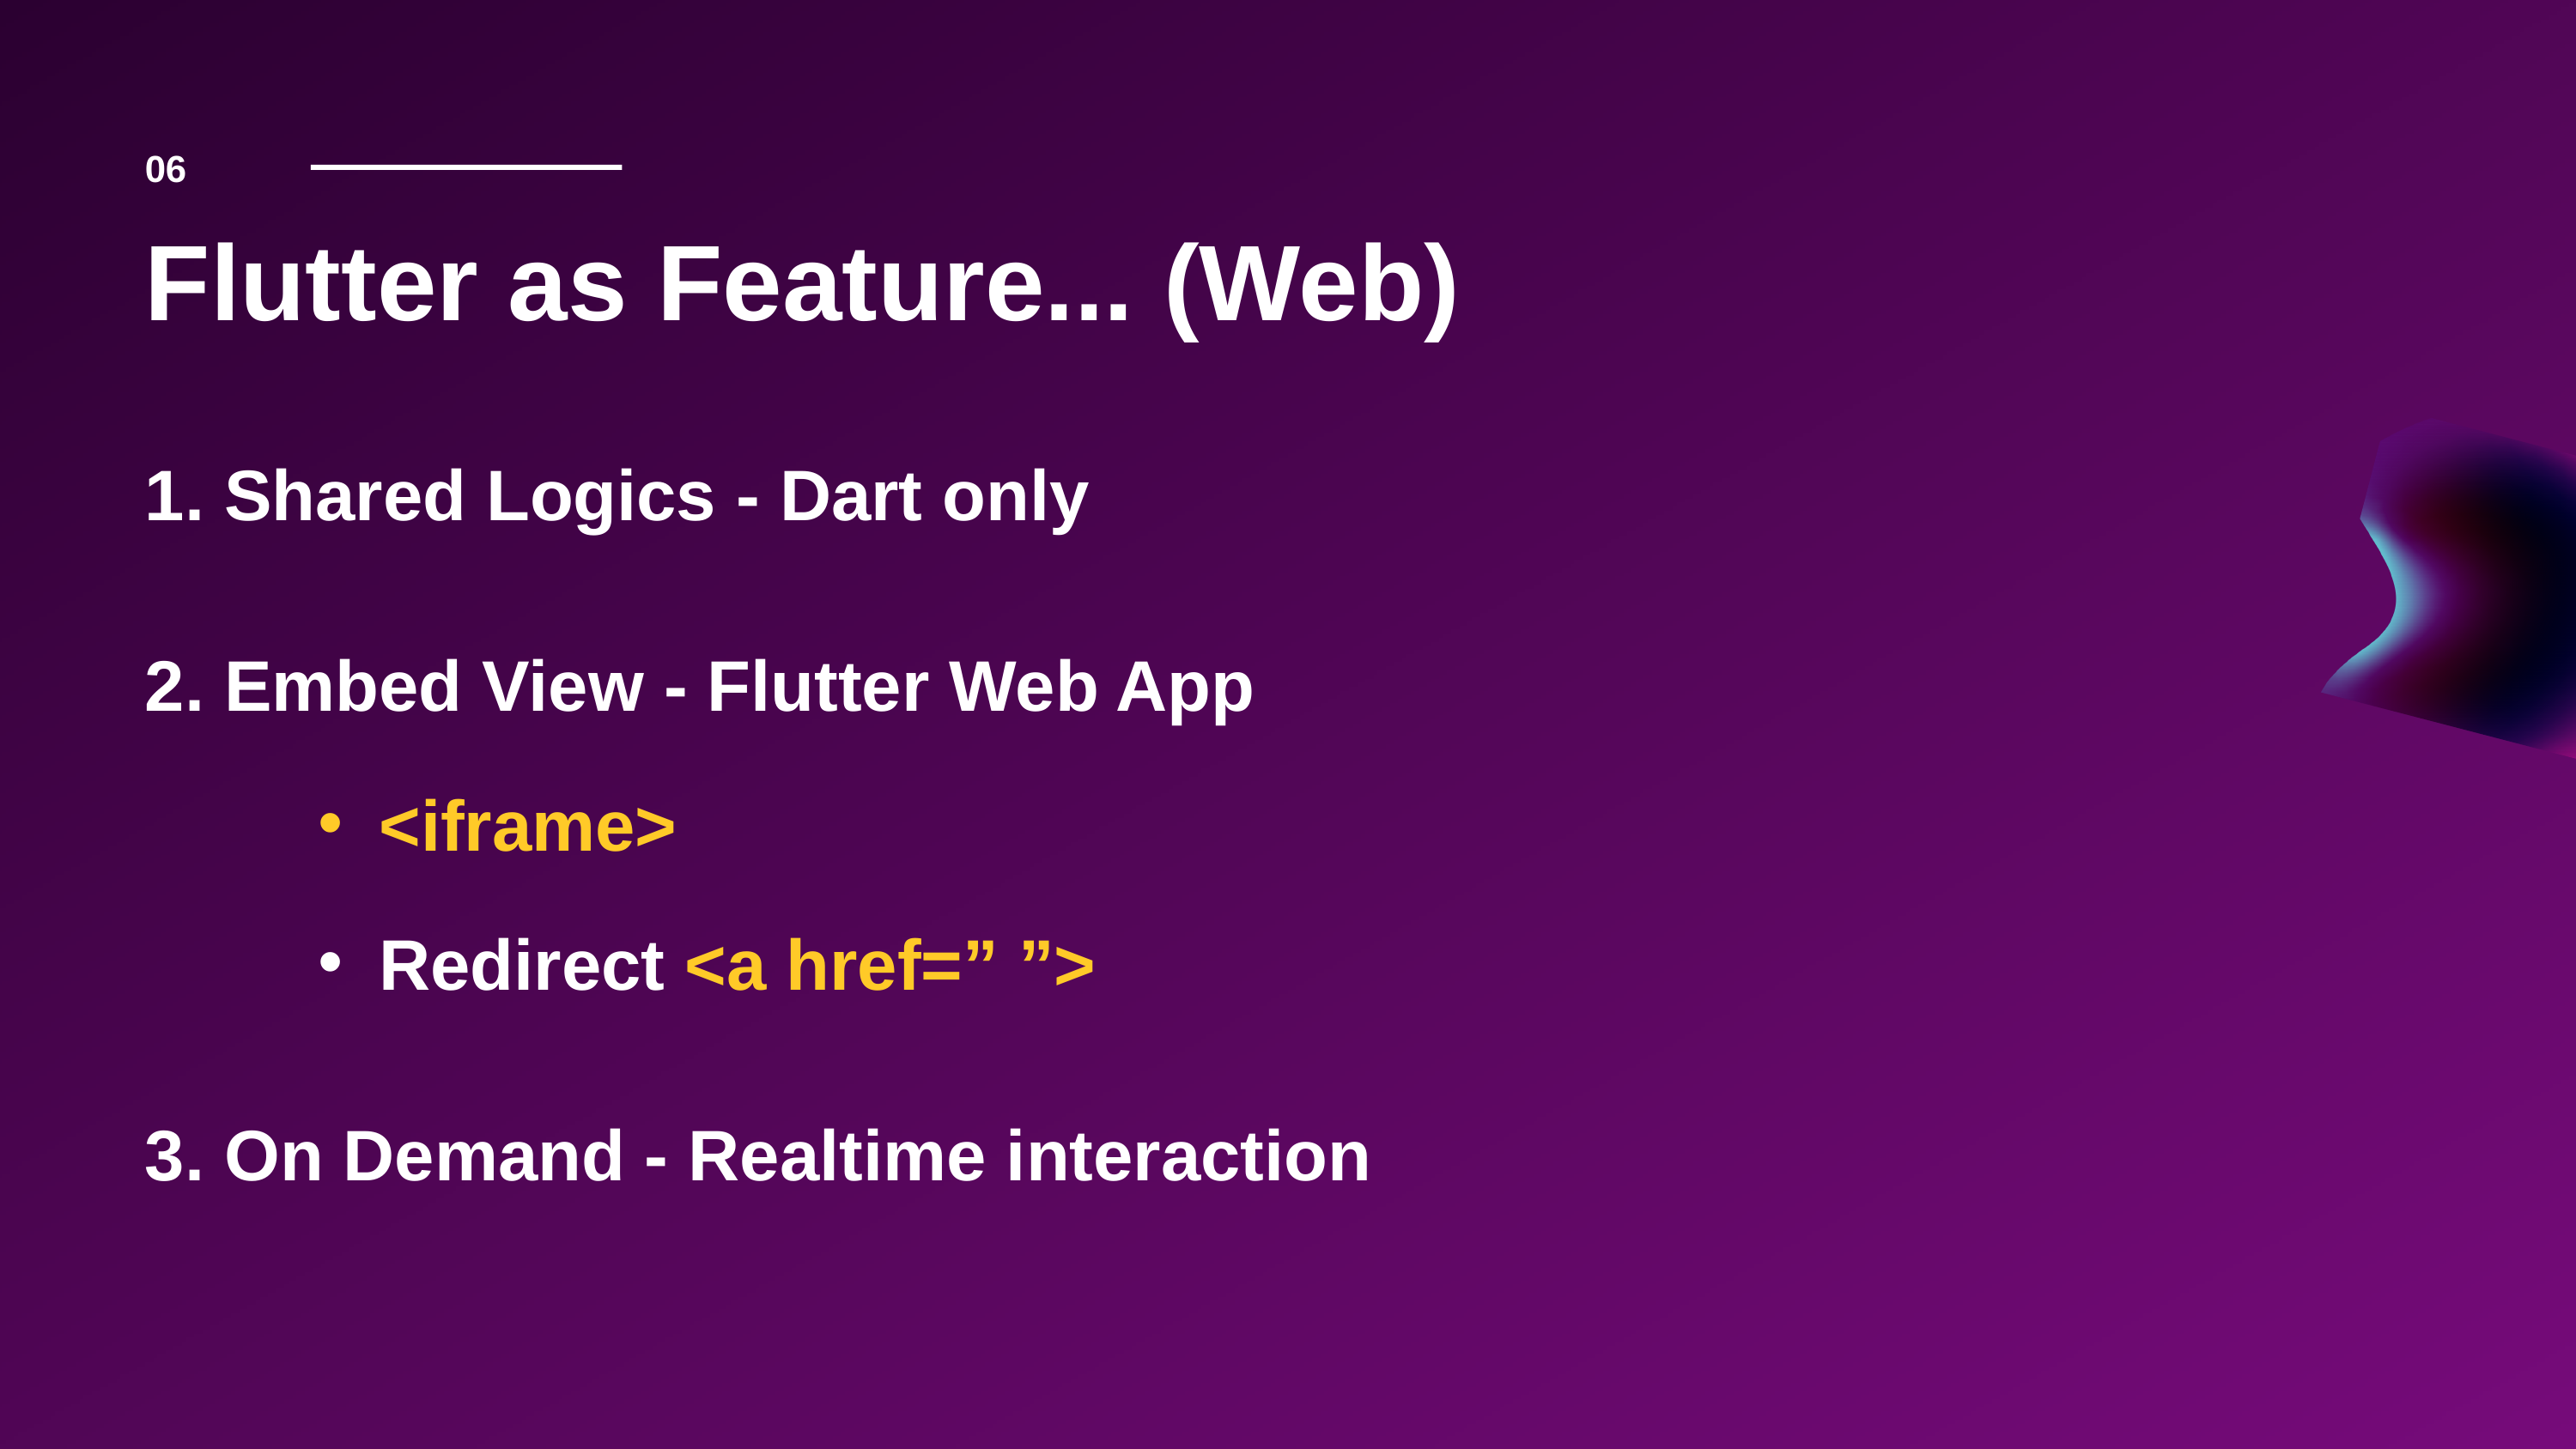

06

Flutter as Feature... (Web)

1. Shared Logics - Dart only
2. Embed View - Flutter Web App
<iframe>
Redirect <a href=” ”>
3. On Demand - Realtime interaction